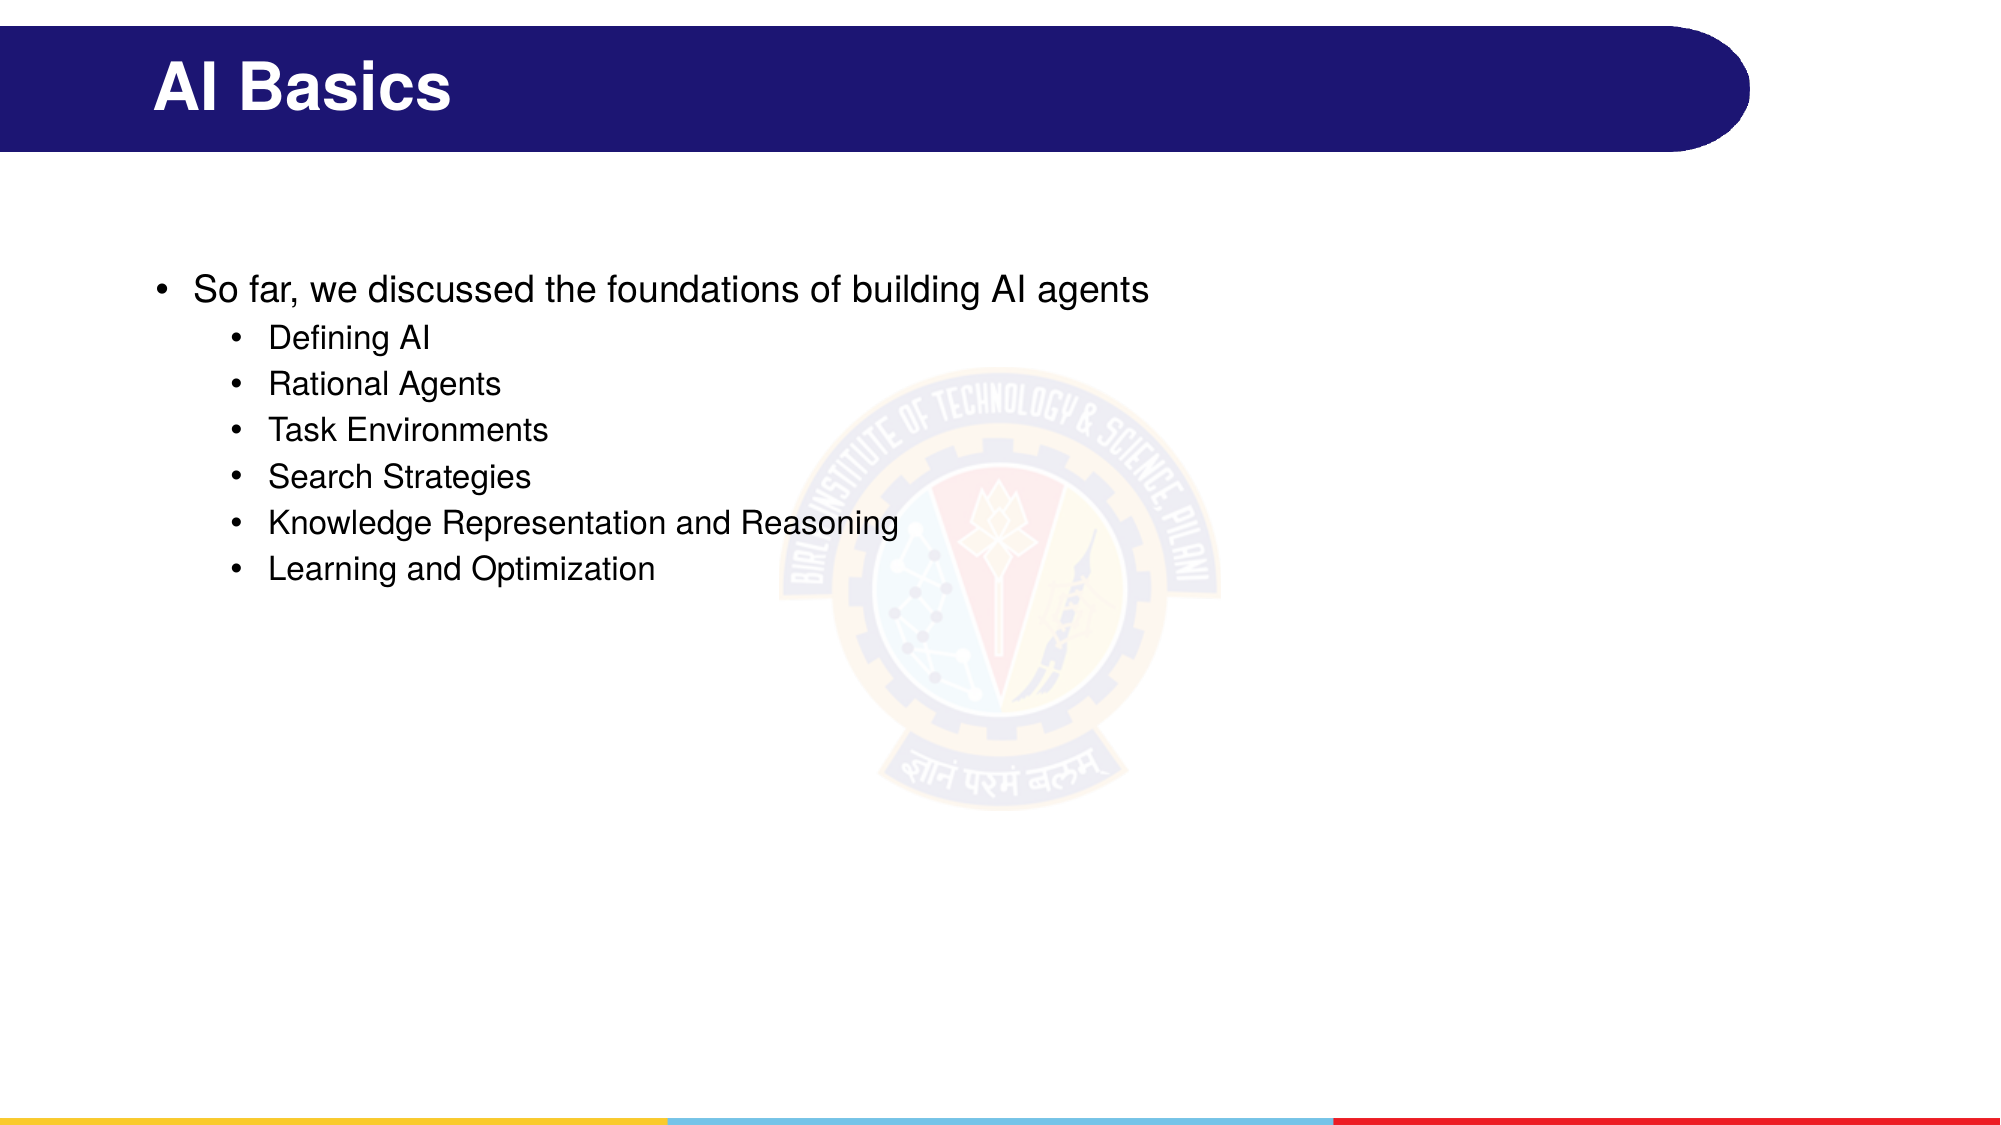

# AI Basics

So far, we discussed the foundations of building AI agents
Defining AI
Rational Agents
Task Environments
Search Strategies
Knowledge Representation and Reasoning
Learning and Optimization